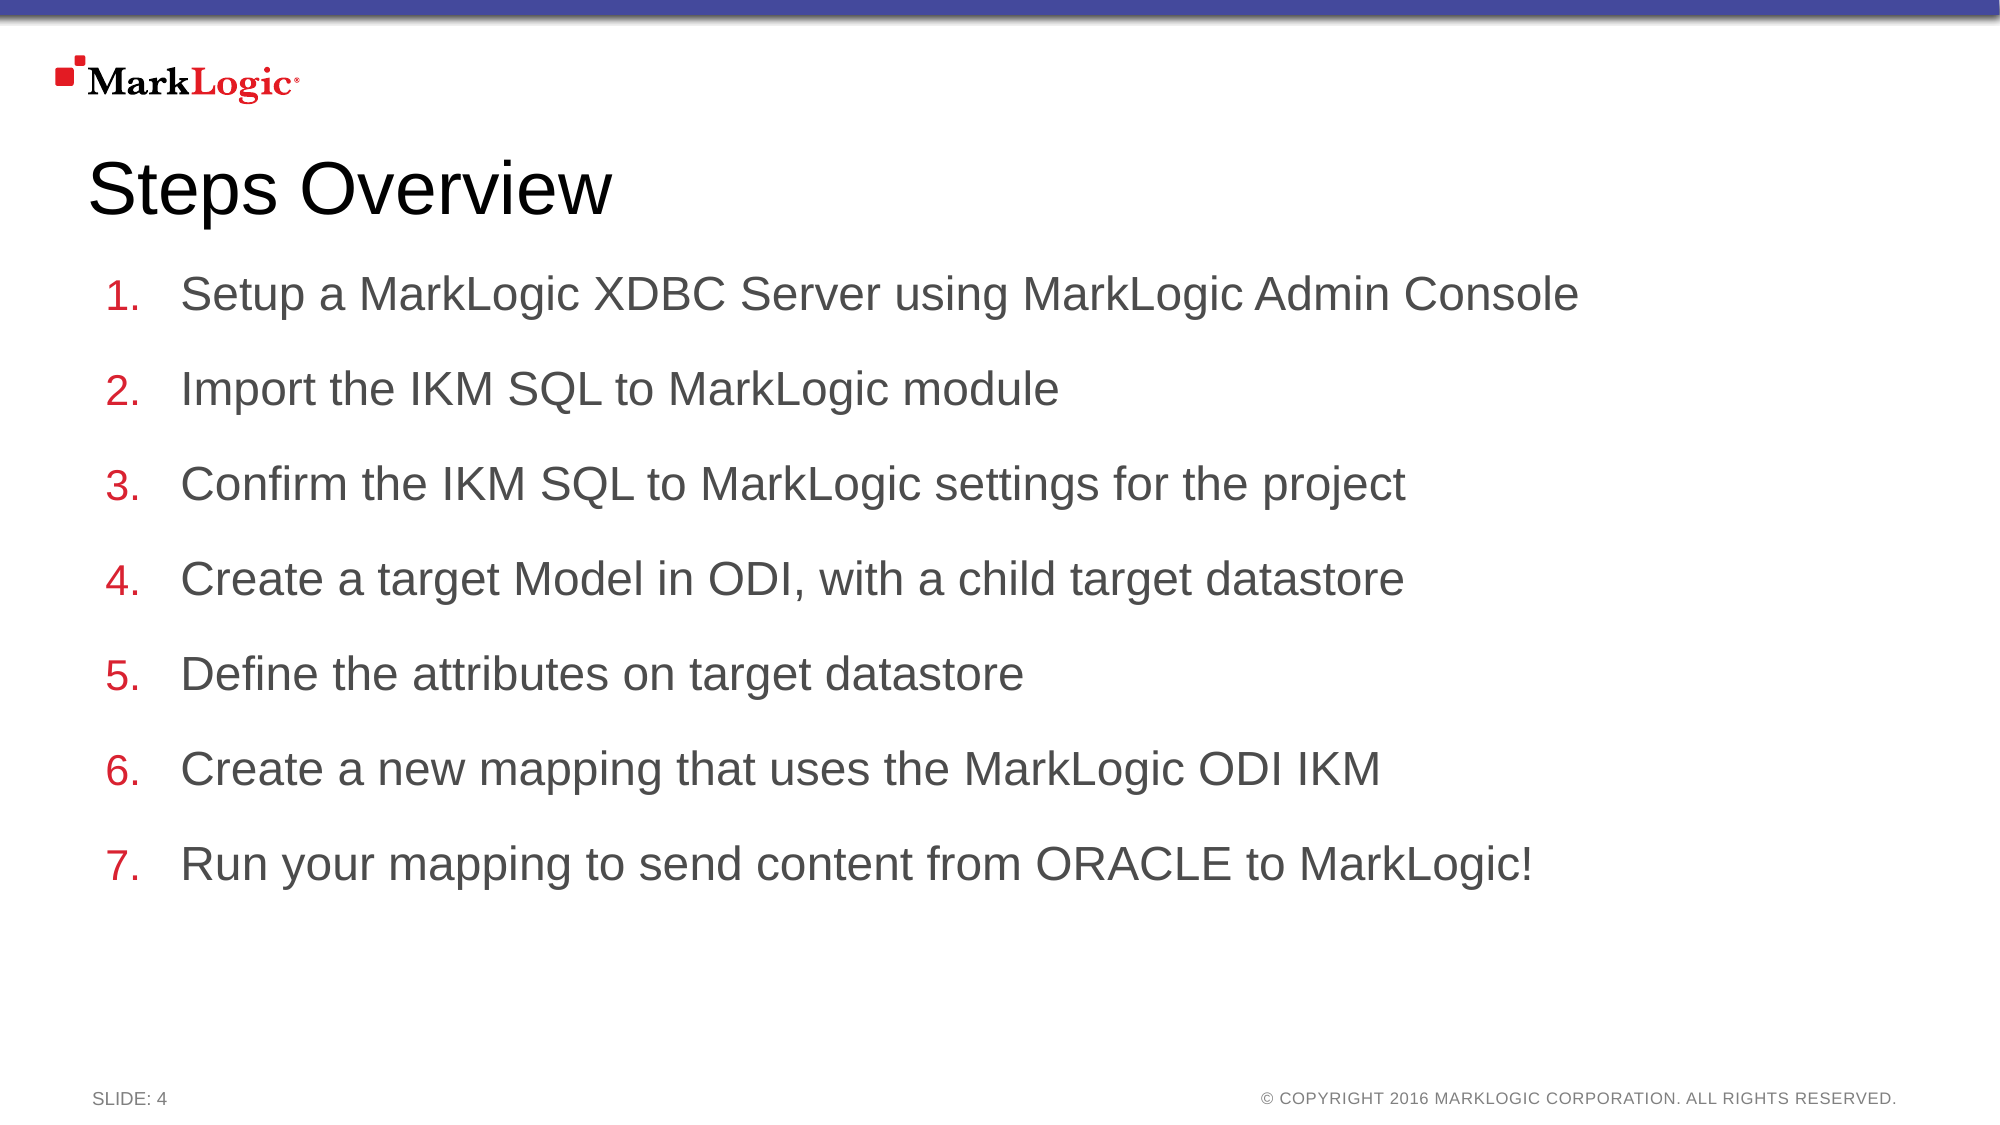

# Steps Overview
Setup a MarkLogic XDBC Server using MarkLogic Admin Console
Import the IKM SQL to MarkLogic module
Confirm the IKM SQL to MarkLogic settings for the project
Create a target Model in ODI, with a child target datastore
Define the attributes on target datastore
Create a new mapping that uses the MarkLogic ODI IKM
Run your mapping to send content from ORACLE to MarkLogic!